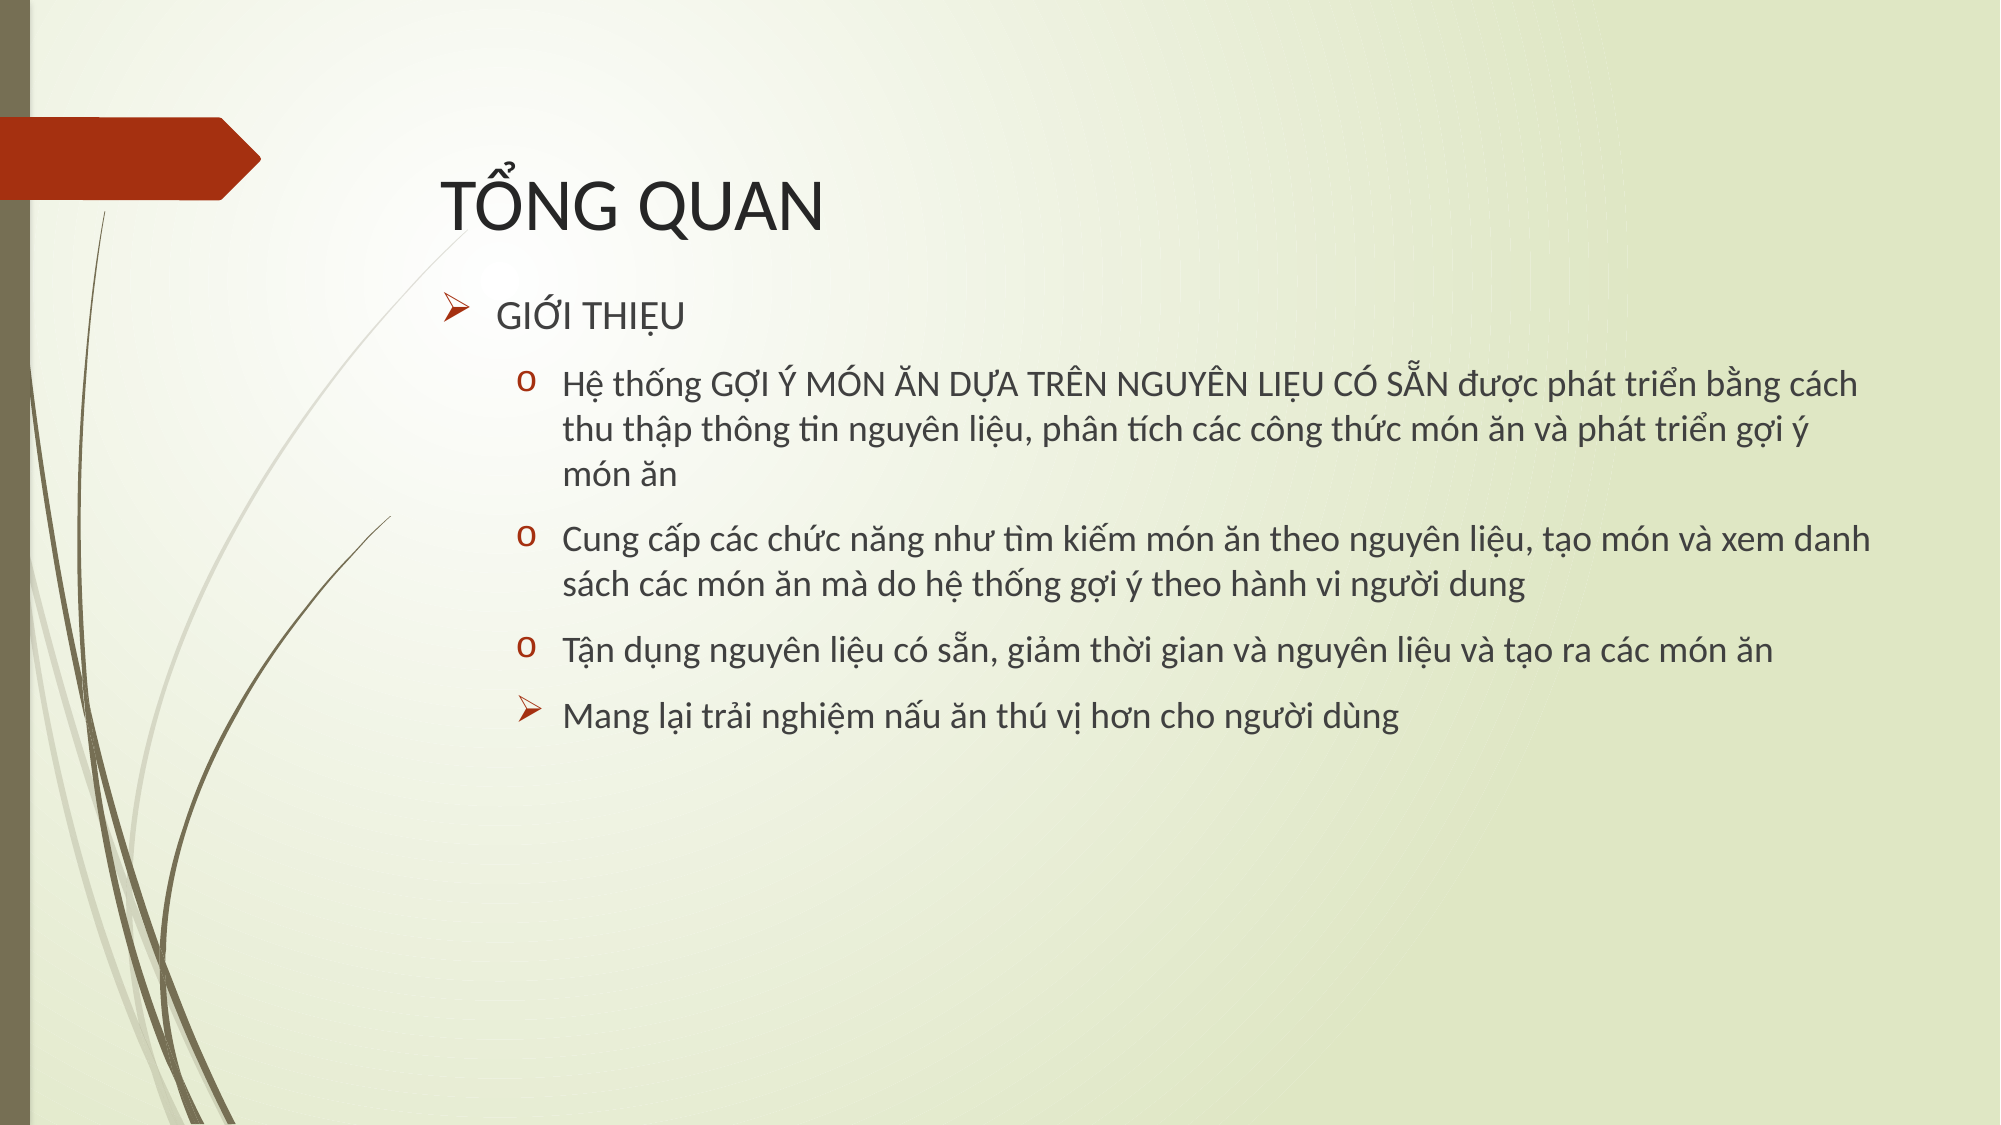

# TỔNG QUAN
GIỚI THIỆU
Hệ thống GỢI Ý MÓN ĂN DỰA TRÊN NGUYÊN LIỆU CÓ SẴN được phát triển bằng cách thu thập thông tin nguyên liệu, phân tích các công thức món ăn và phát triển gợi ý món ăn
Cung cấp các chức năng như tìm kiếm món ăn theo nguyên liệu, tạo món và xem danh sách các món ăn mà do hệ thống gợi ý theo hành vi người dung
Tận dụng nguyên liệu có sẵn, giảm thời gian và nguyên liệu và tạo ra các món ăn
Mang lại trải nghiệm nấu ăn thú vị hơn cho người dùng